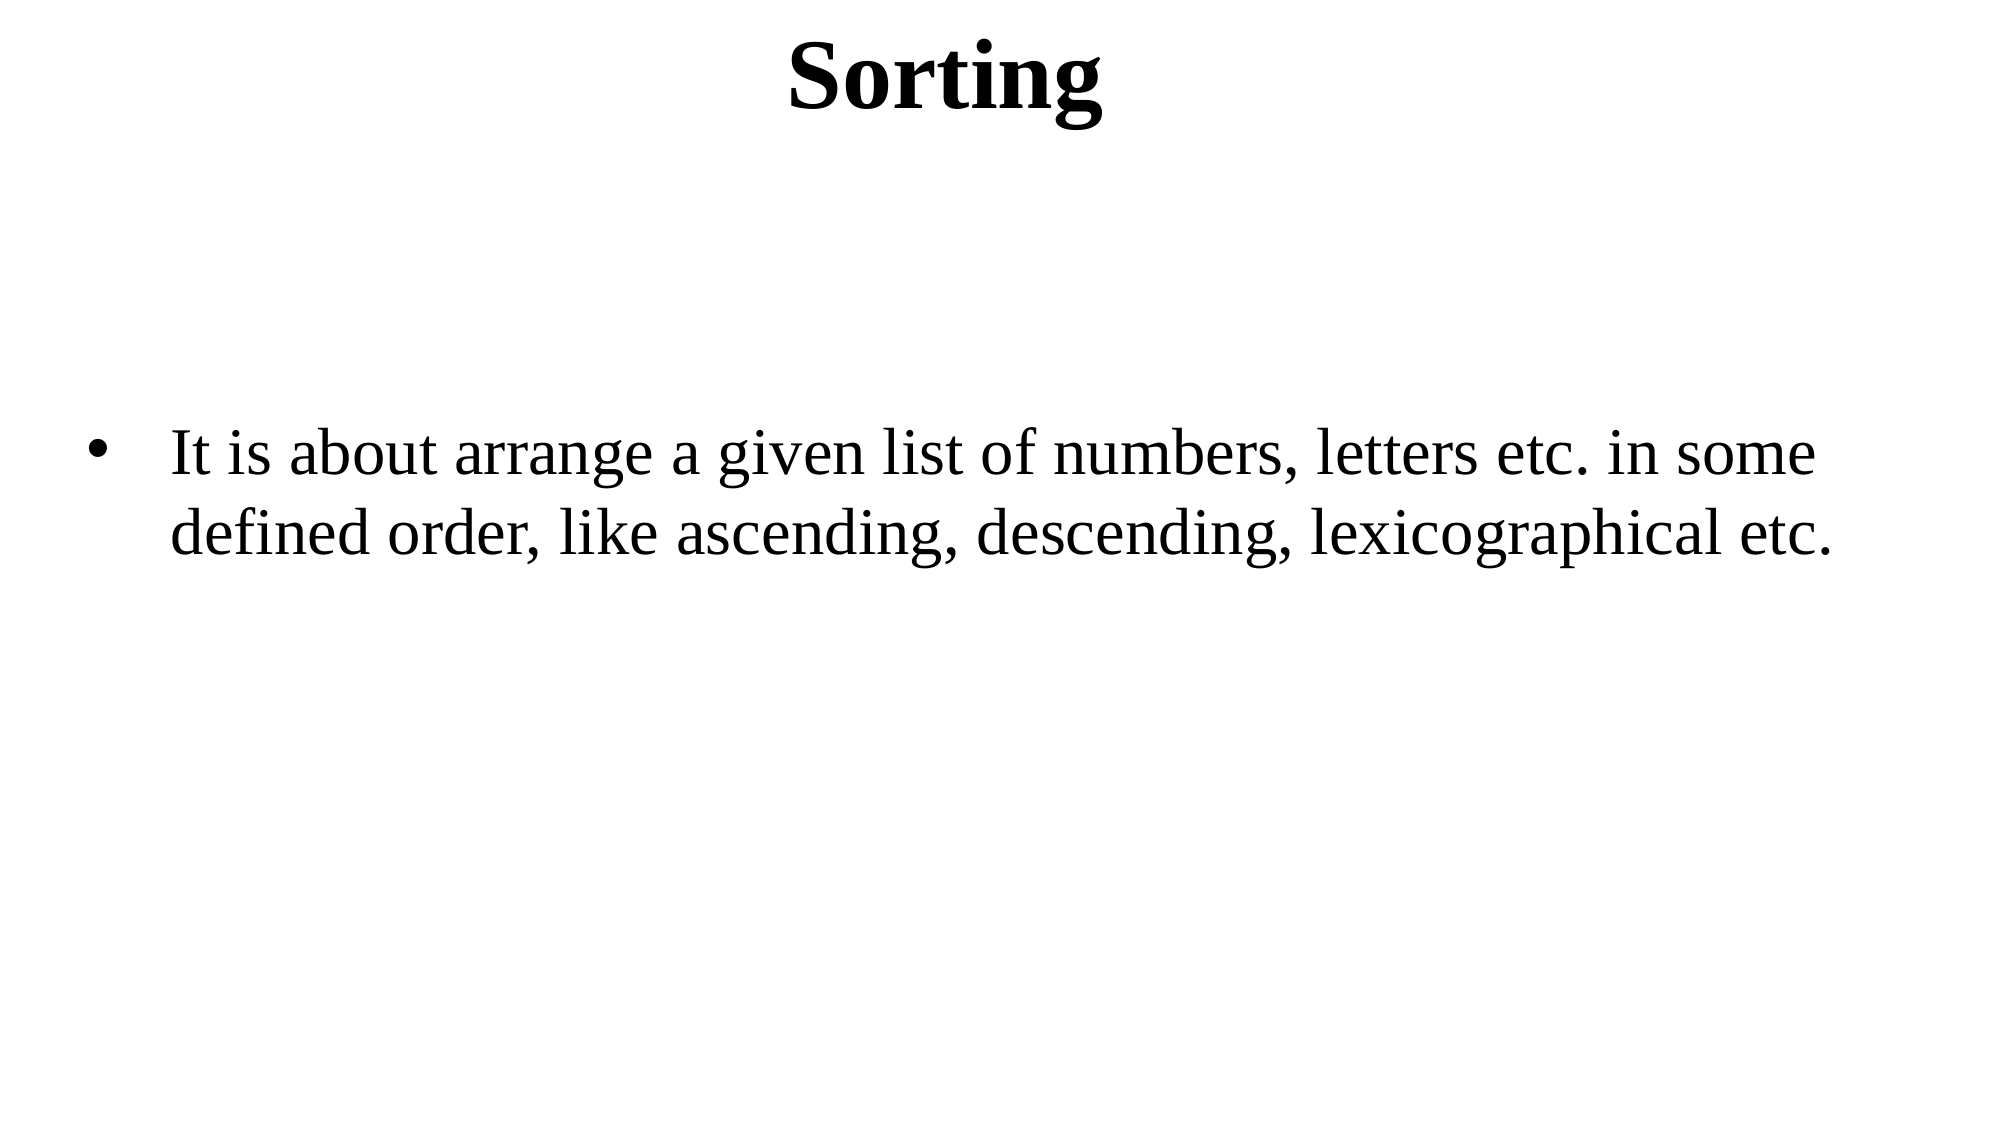

Sorting
It is about arrange a given list of numbers, letters etc. in some defined order, like ascending, descending, lexicographical etc.